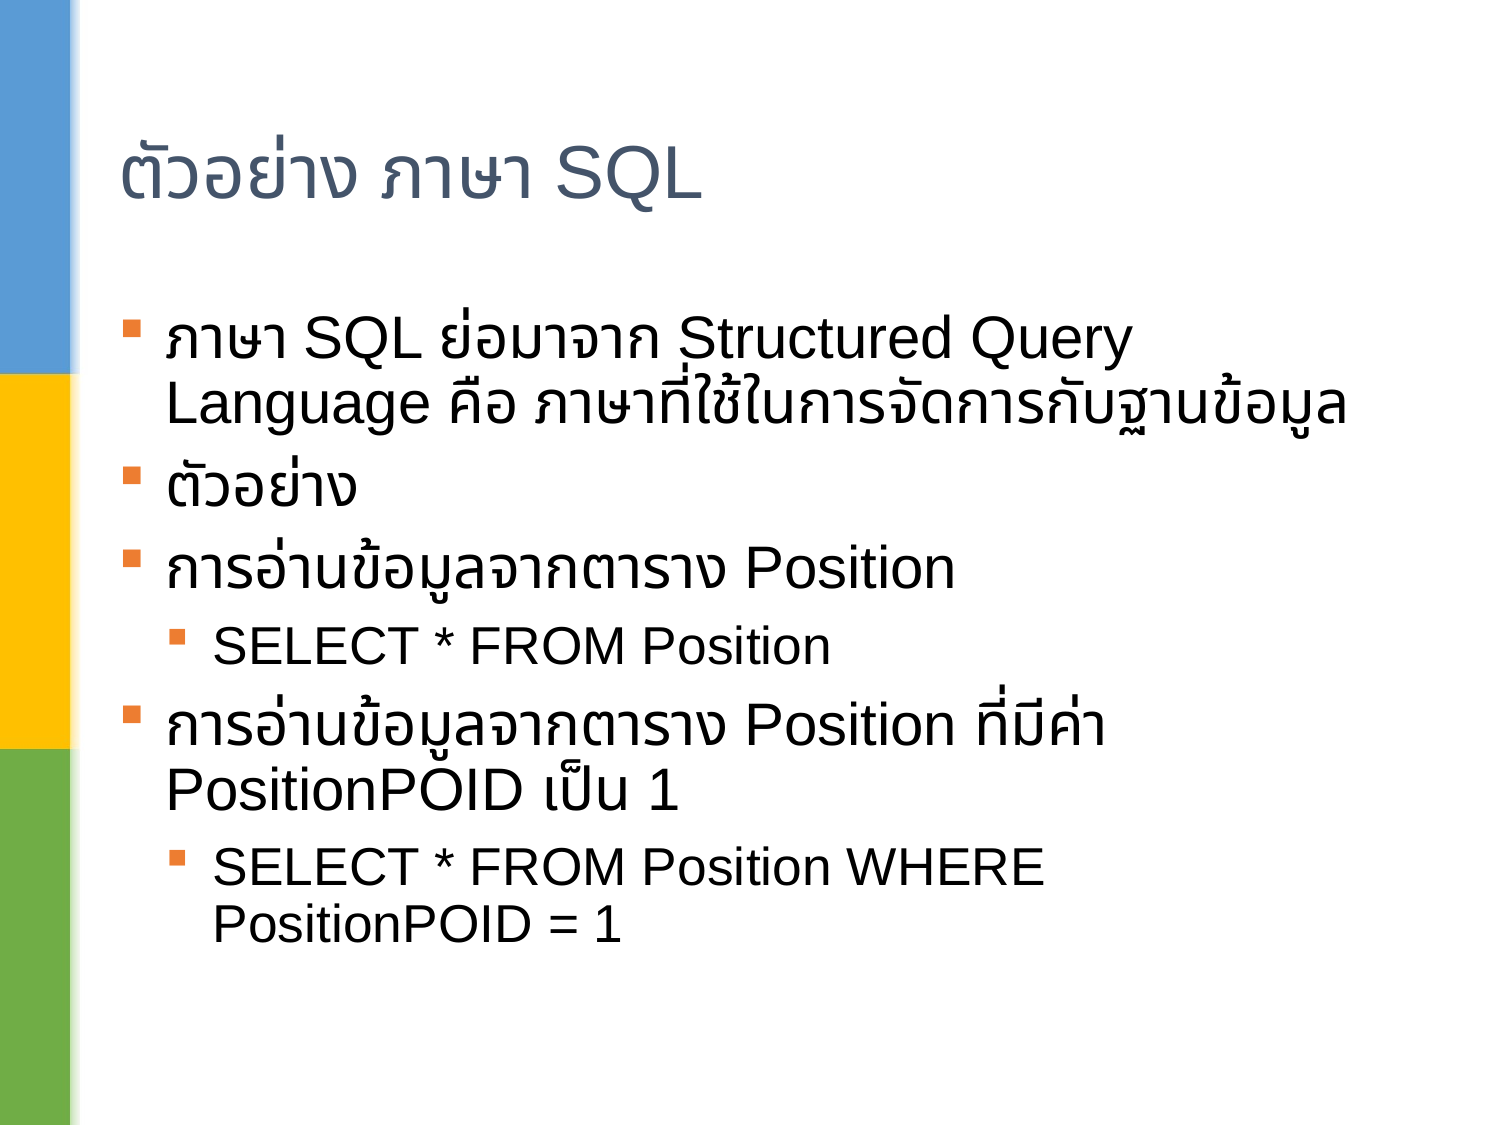

# ตัวอย่าง ภาษา SQL
ภาษา SQL ย่อมาจาก Structured Query Language คือ ภาษาที่ใช้ในการจัดการกับฐานข้อมูล
ตัวอย่าง
การอ่านข้อมูลจากตาราง Position
SELECT * FROM Position
การอ่านข้อมูลจากตาราง Position ที่มีค่า PositionPOID เป็น 1
SELECT * FROM Position WHERE PositionPOID = 1